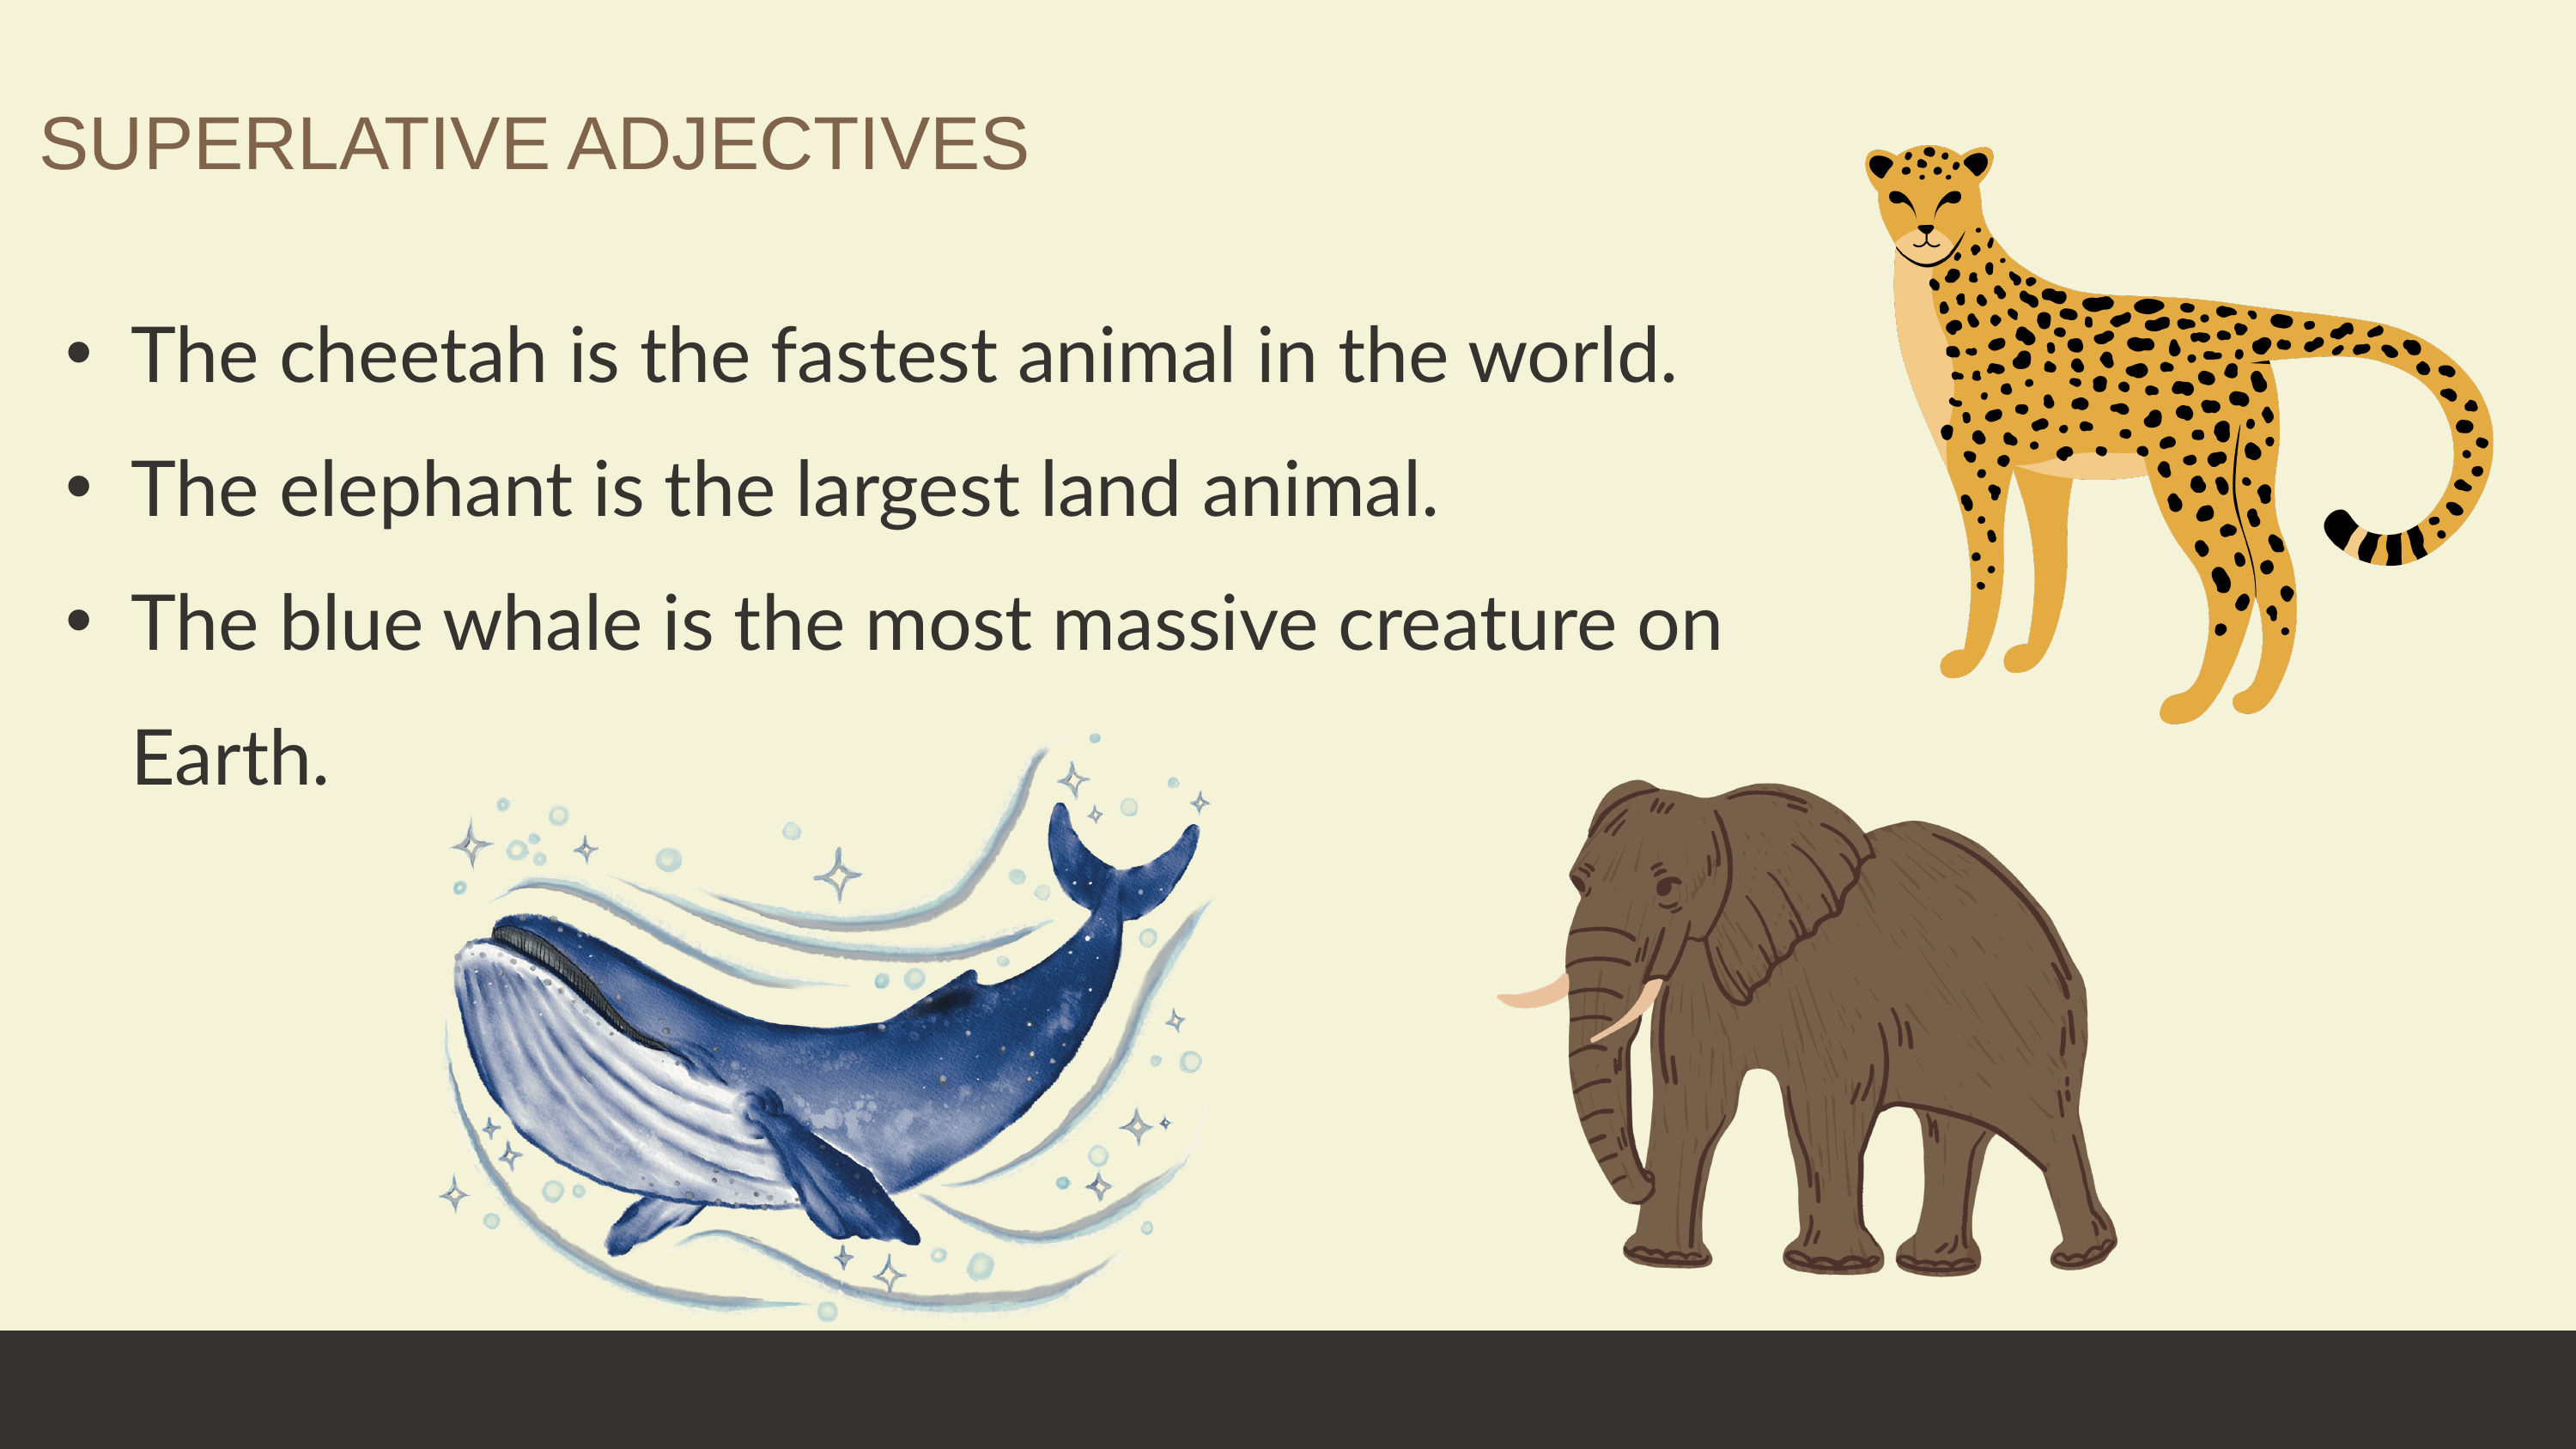

SUPERLATIVE ADJECTIVES

The cheetah is the fastest animal in the world.
The elephant is the largest land animal.
The blue whale is the most massive creature on Earth.